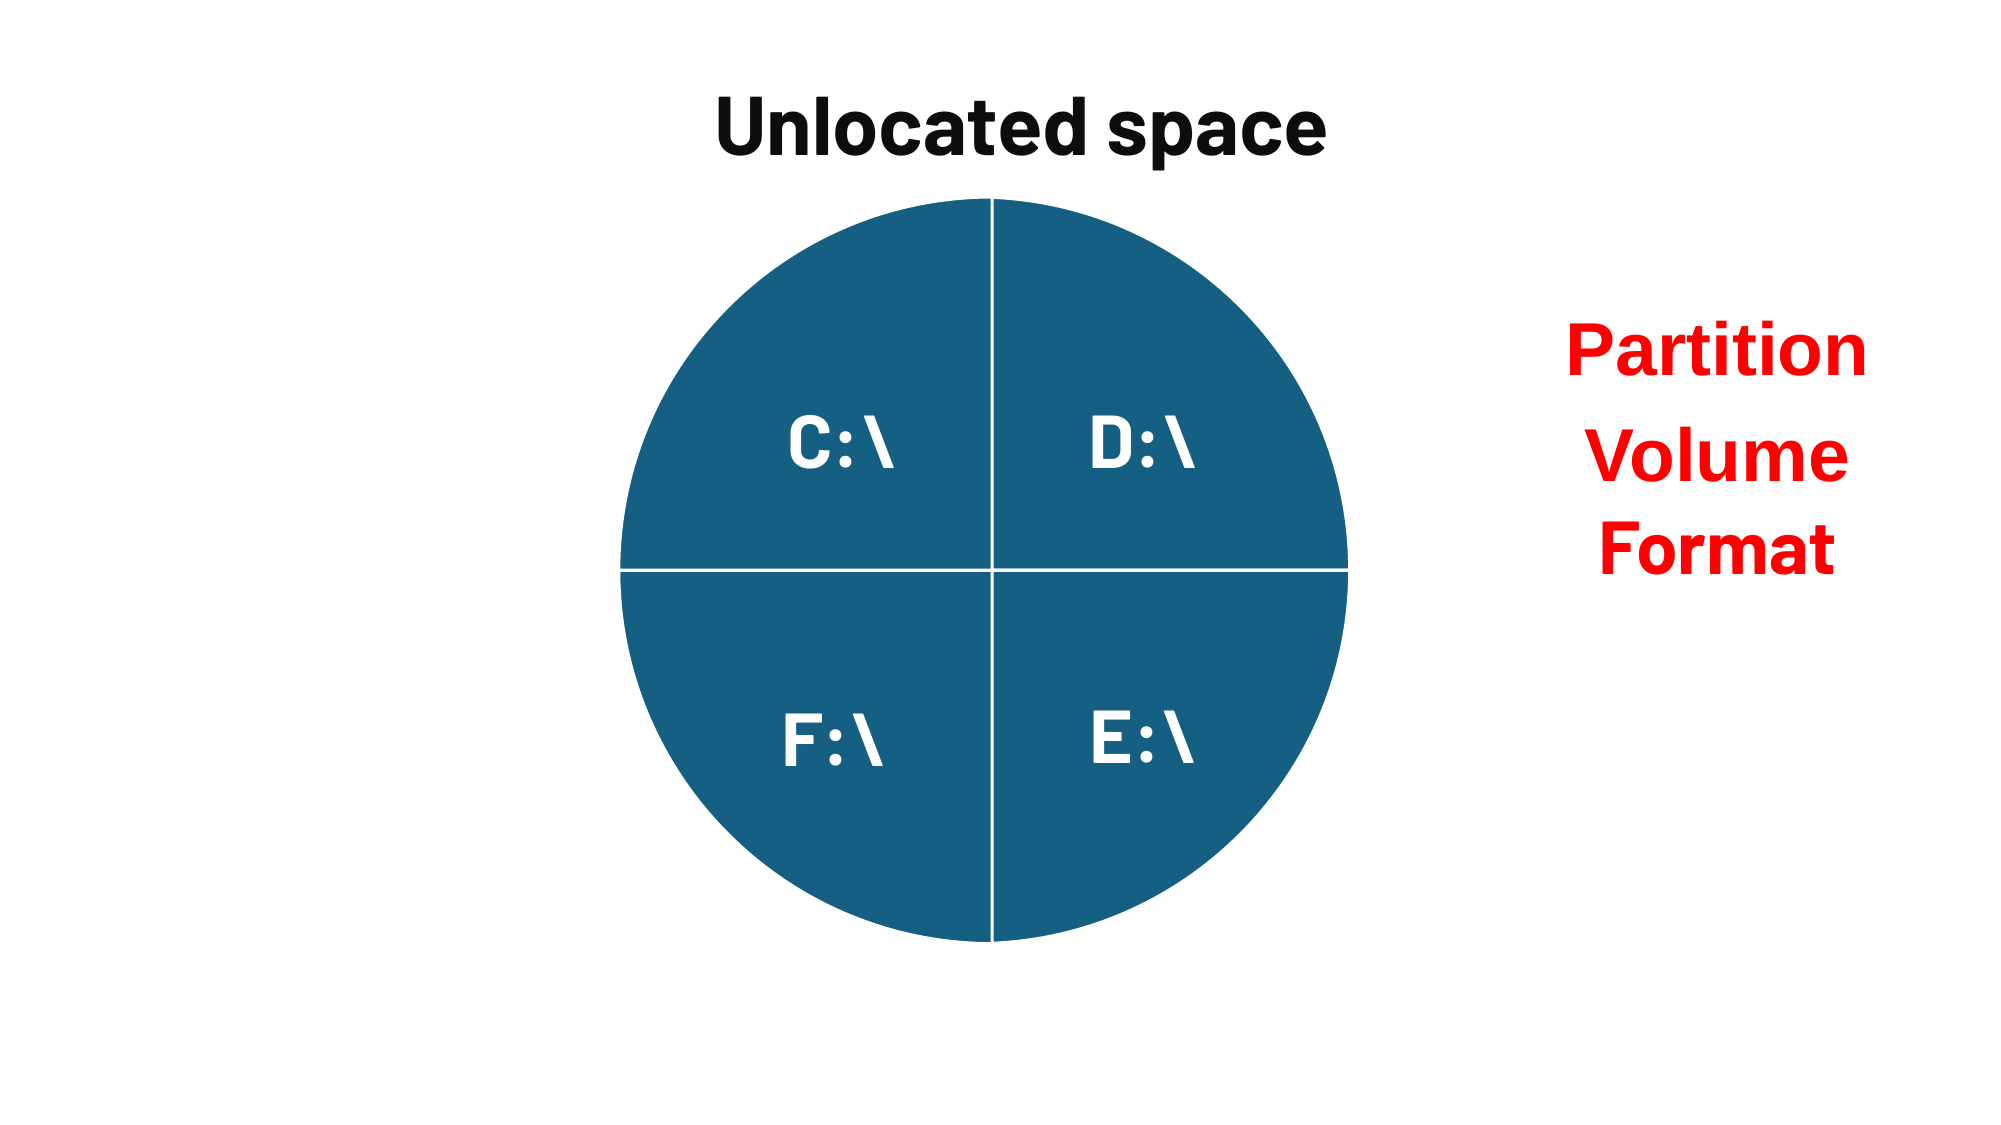

Unlocated space

Partition
C:\
D:\
Volume
Format
E:\
F:\